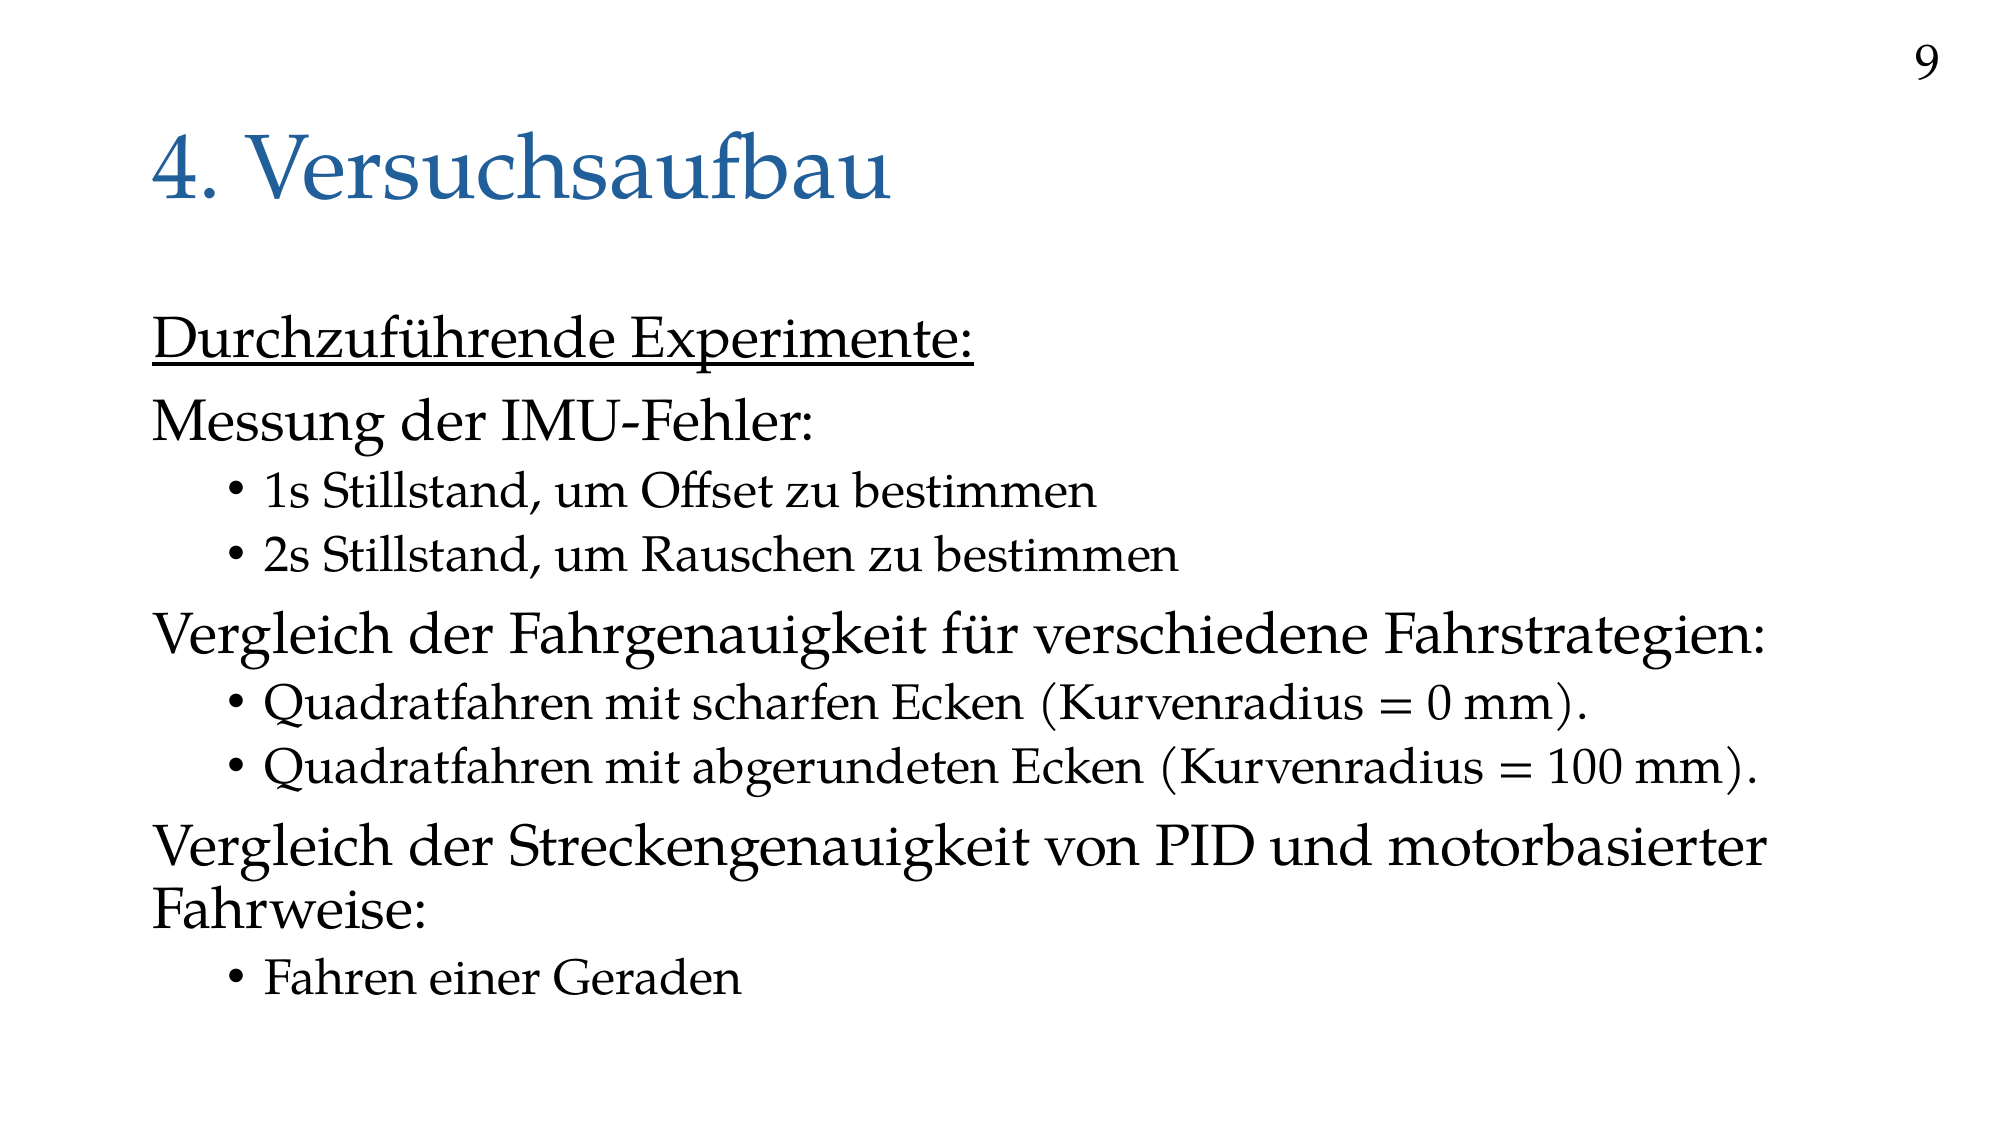

9
# 4. Versuchsaufbau
Durchzuführende Experimente:
Messung der IMU-Fehler:
1s Stillstand, um Offset zu bestimmen
2s Stillstand, um Rauschen zu bestimmen
Vergleich der Fahrgenauigkeit für verschiedene Fahrstrategien:
Quadratfahren mit scharfen Ecken (Kurvenradius = 0 mm).
Quadratfahren mit abgerundeten Ecken (Kurvenradius = 100 mm).
Vergleich der Streckengenauigkeit von PID und motorbasierter Fahrweise:
Fahren einer Geraden